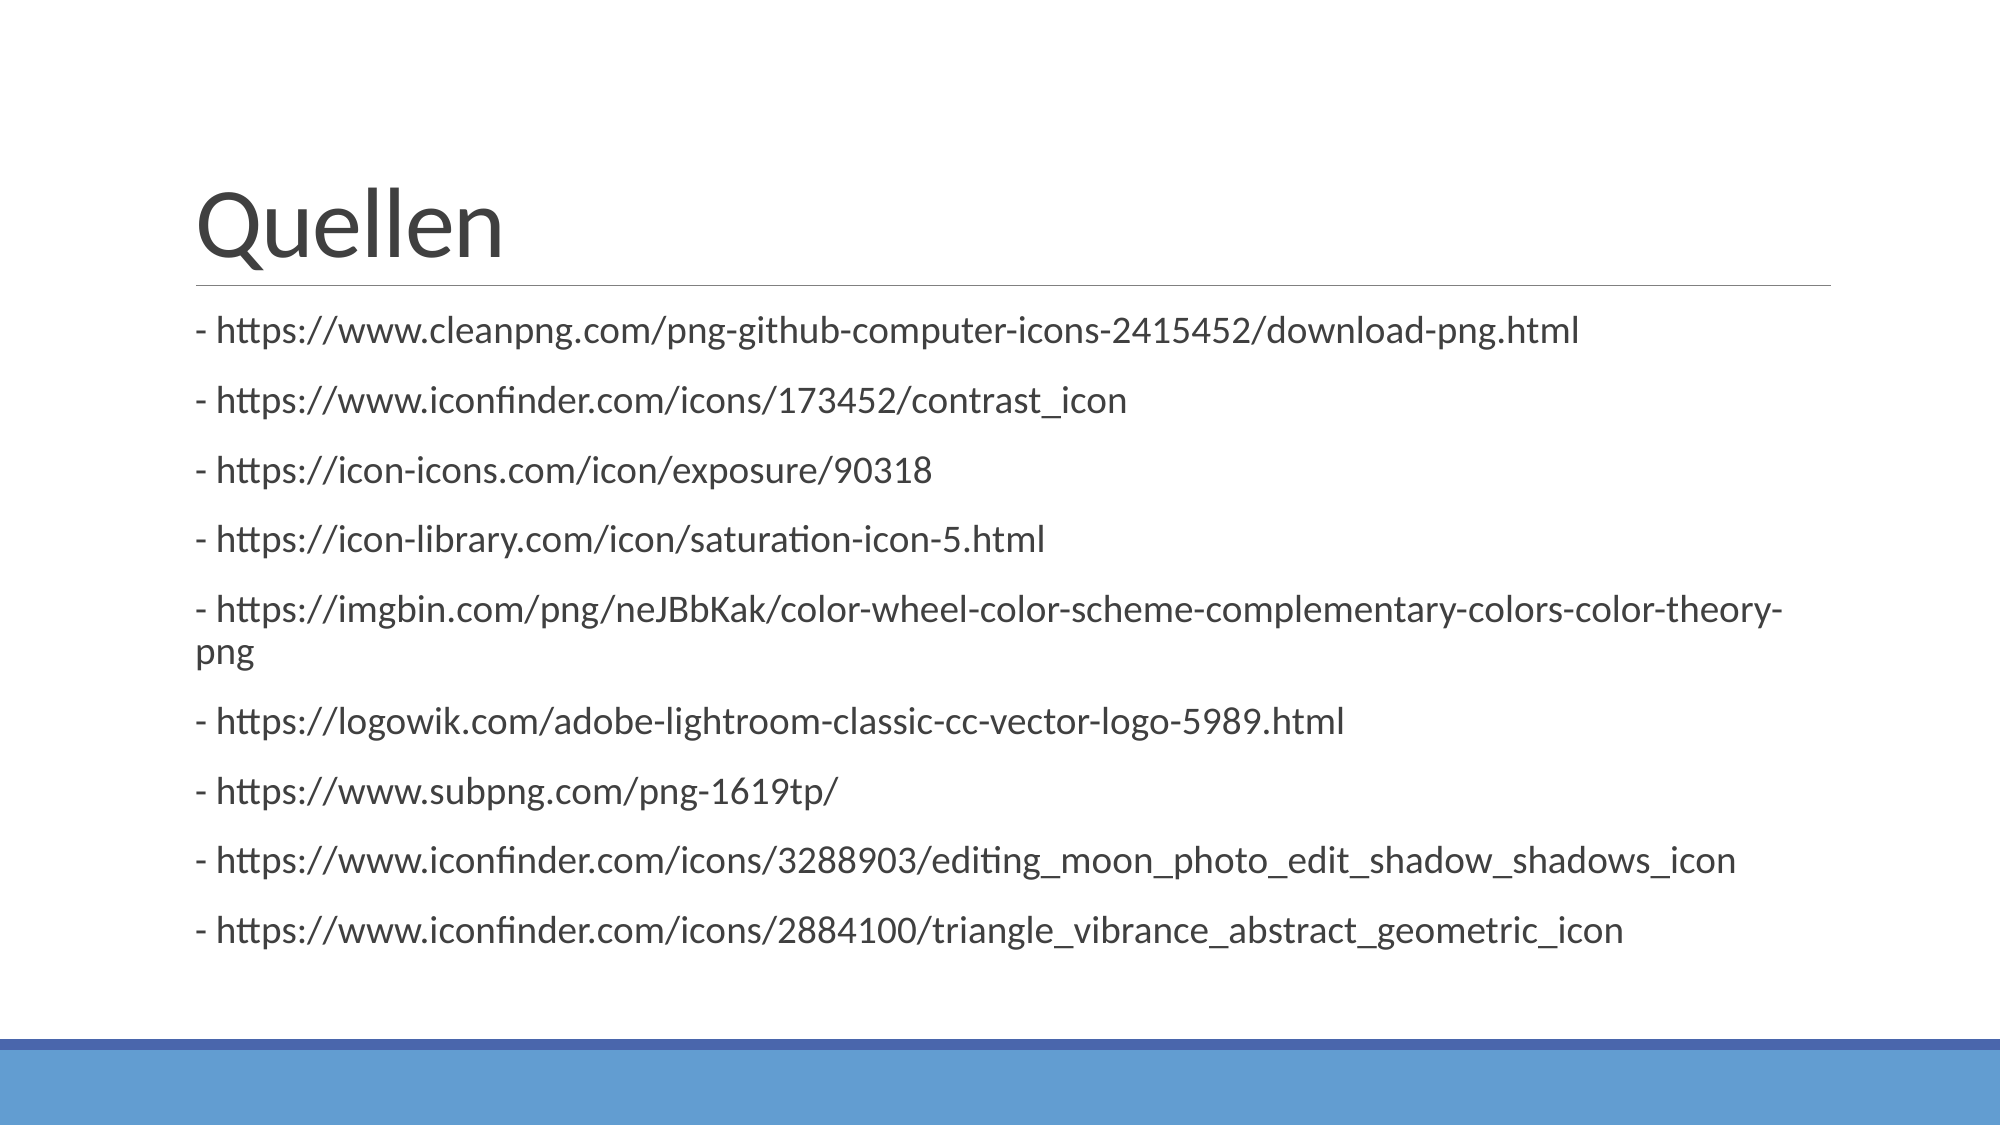

# Quellen
- https://www.cleanpng.com/png-github-computer-icons-2415452/download-png.html
- https://www.iconfinder.com/icons/173452/contrast_icon
- https://icon-icons.com/icon/exposure/90318
- https://icon-library.com/icon/saturation-icon-5.html
- https://imgbin.com/png/neJBbKak/color-wheel-color-scheme-complementary-colors-color-theory-png
- https://logowik.com/adobe-lightroom-classic-cc-vector-logo-5989.html
- https://www.subpng.com/png-1619tp/
- https://www.iconfinder.com/icons/3288903/editing_moon_photo_edit_shadow_shadows_icon
- https://www.iconfinder.com/icons/2884100/triangle_vibrance_abstract_geometric_icon